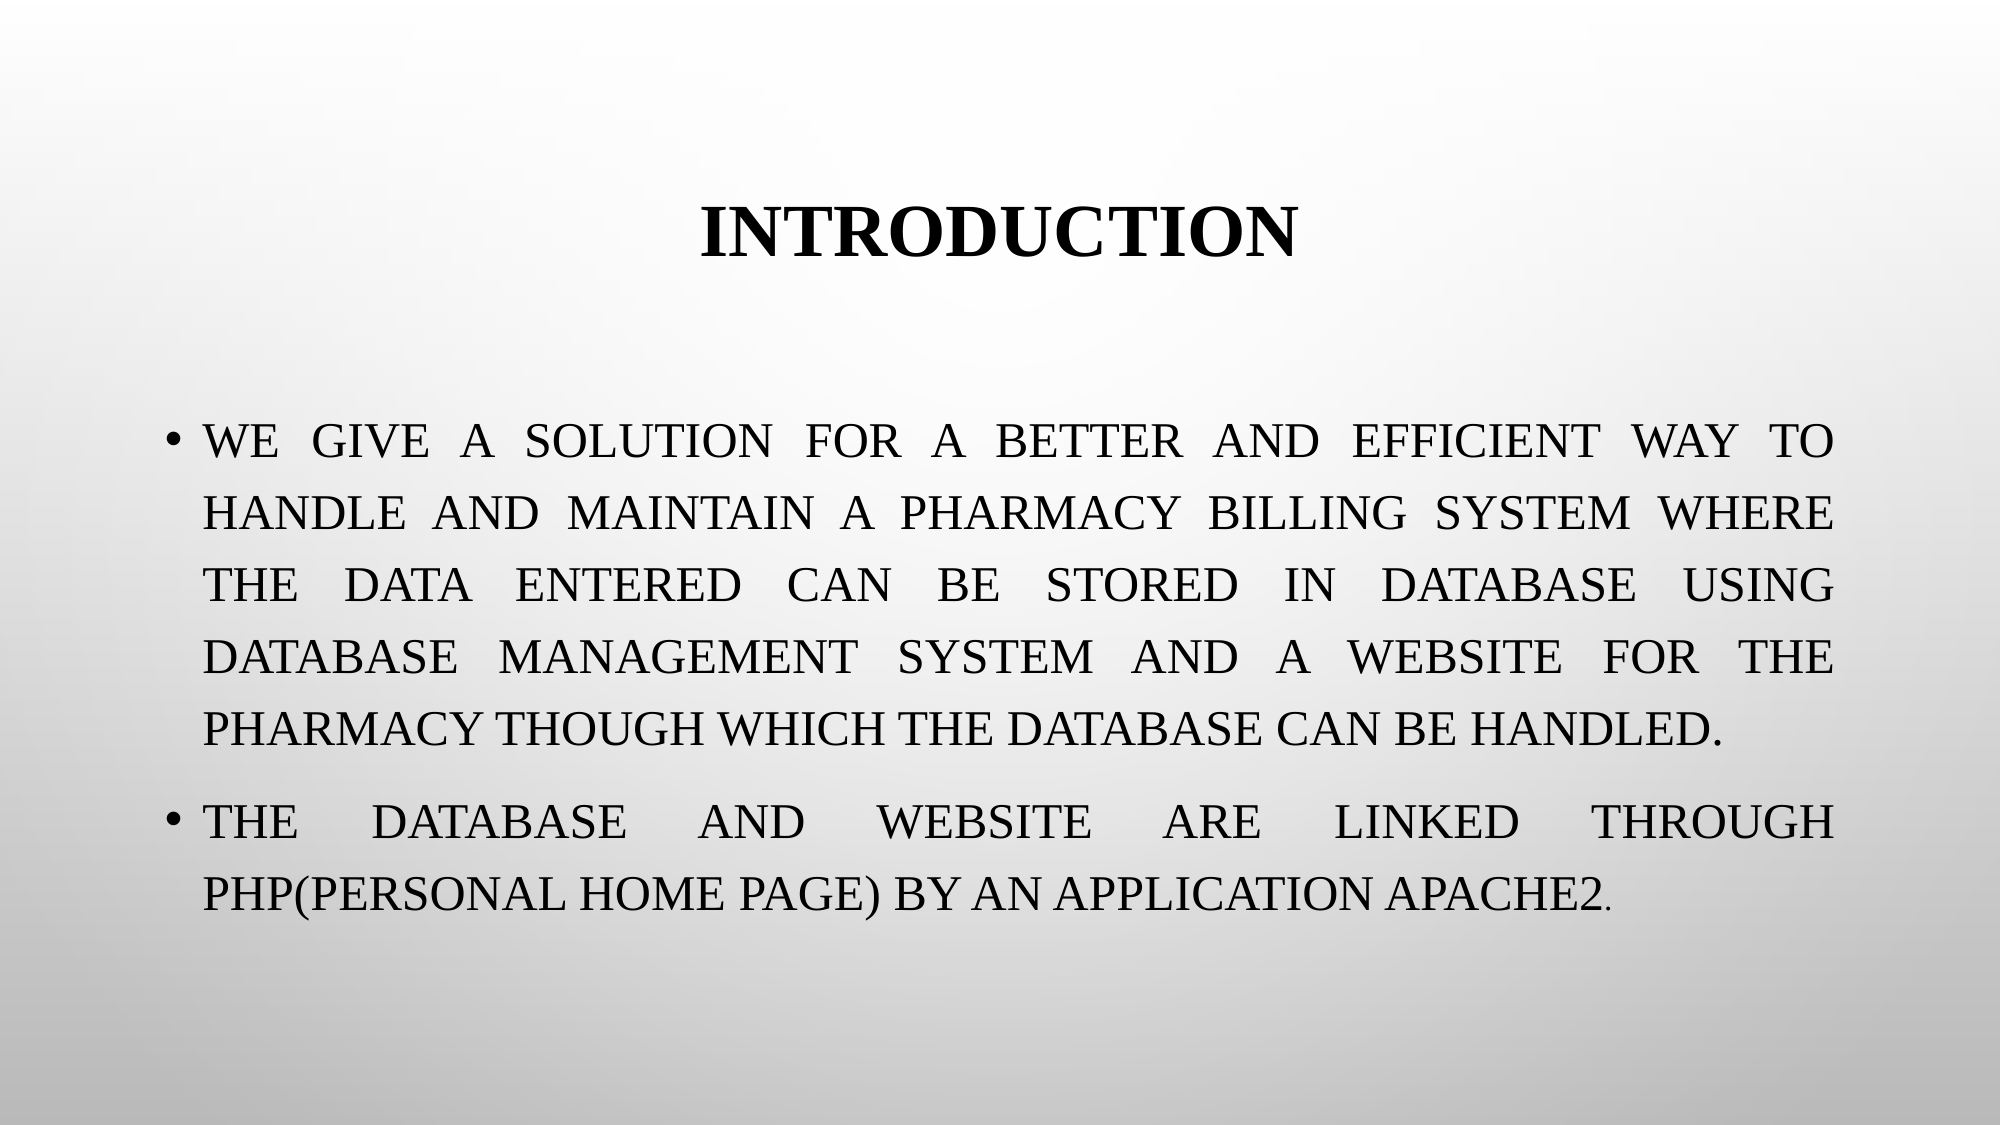

# INTRODUCTION
We give a solution for a better and efficient way to handle and maintain a Pharmacy Billing system where the data entered can be stored in Database using Database Management System and A Website for the Pharmacy though which the Database can be handled.
The Database and Website are linked through PHP(Personal Home Page) by an application Apache2.